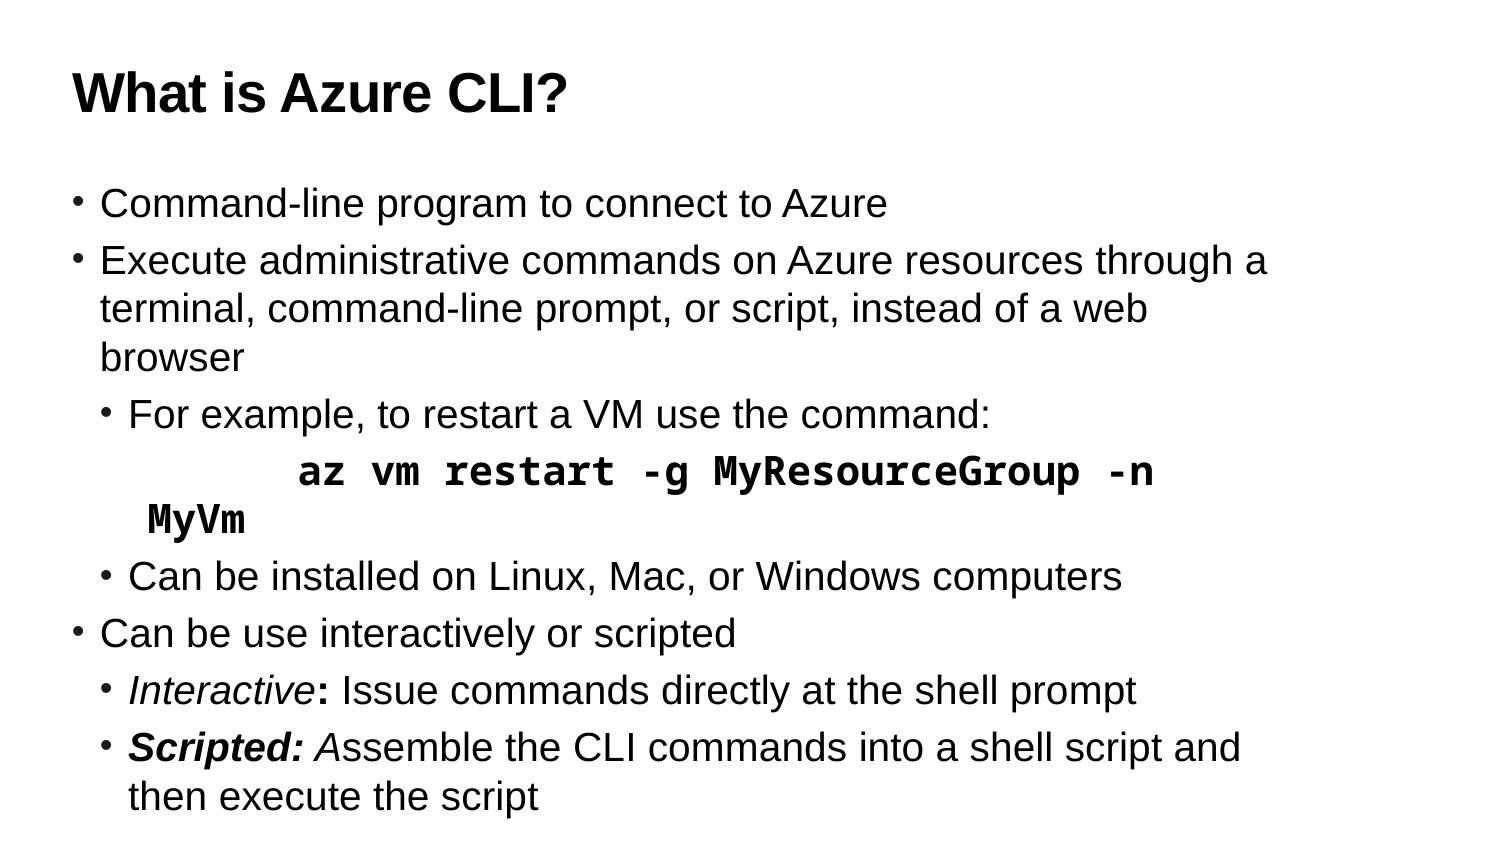

# What is Azure CLI?
Command-line program to connect to Azure
Execute administrative commands on Azure resources through a terminal, command-line prompt, or script, instead of a web browser
For example, to restart a VM use the command:
	az vm restart -g MyResourceGroup -n MyVm
Can be installed on Linux, Mac, or Windows computers
Can be use interactively or scripted
Interactive: Issue commands directly at the shell prompt
Scripted: Assemble the CLI commands into a shell script and then execute the script